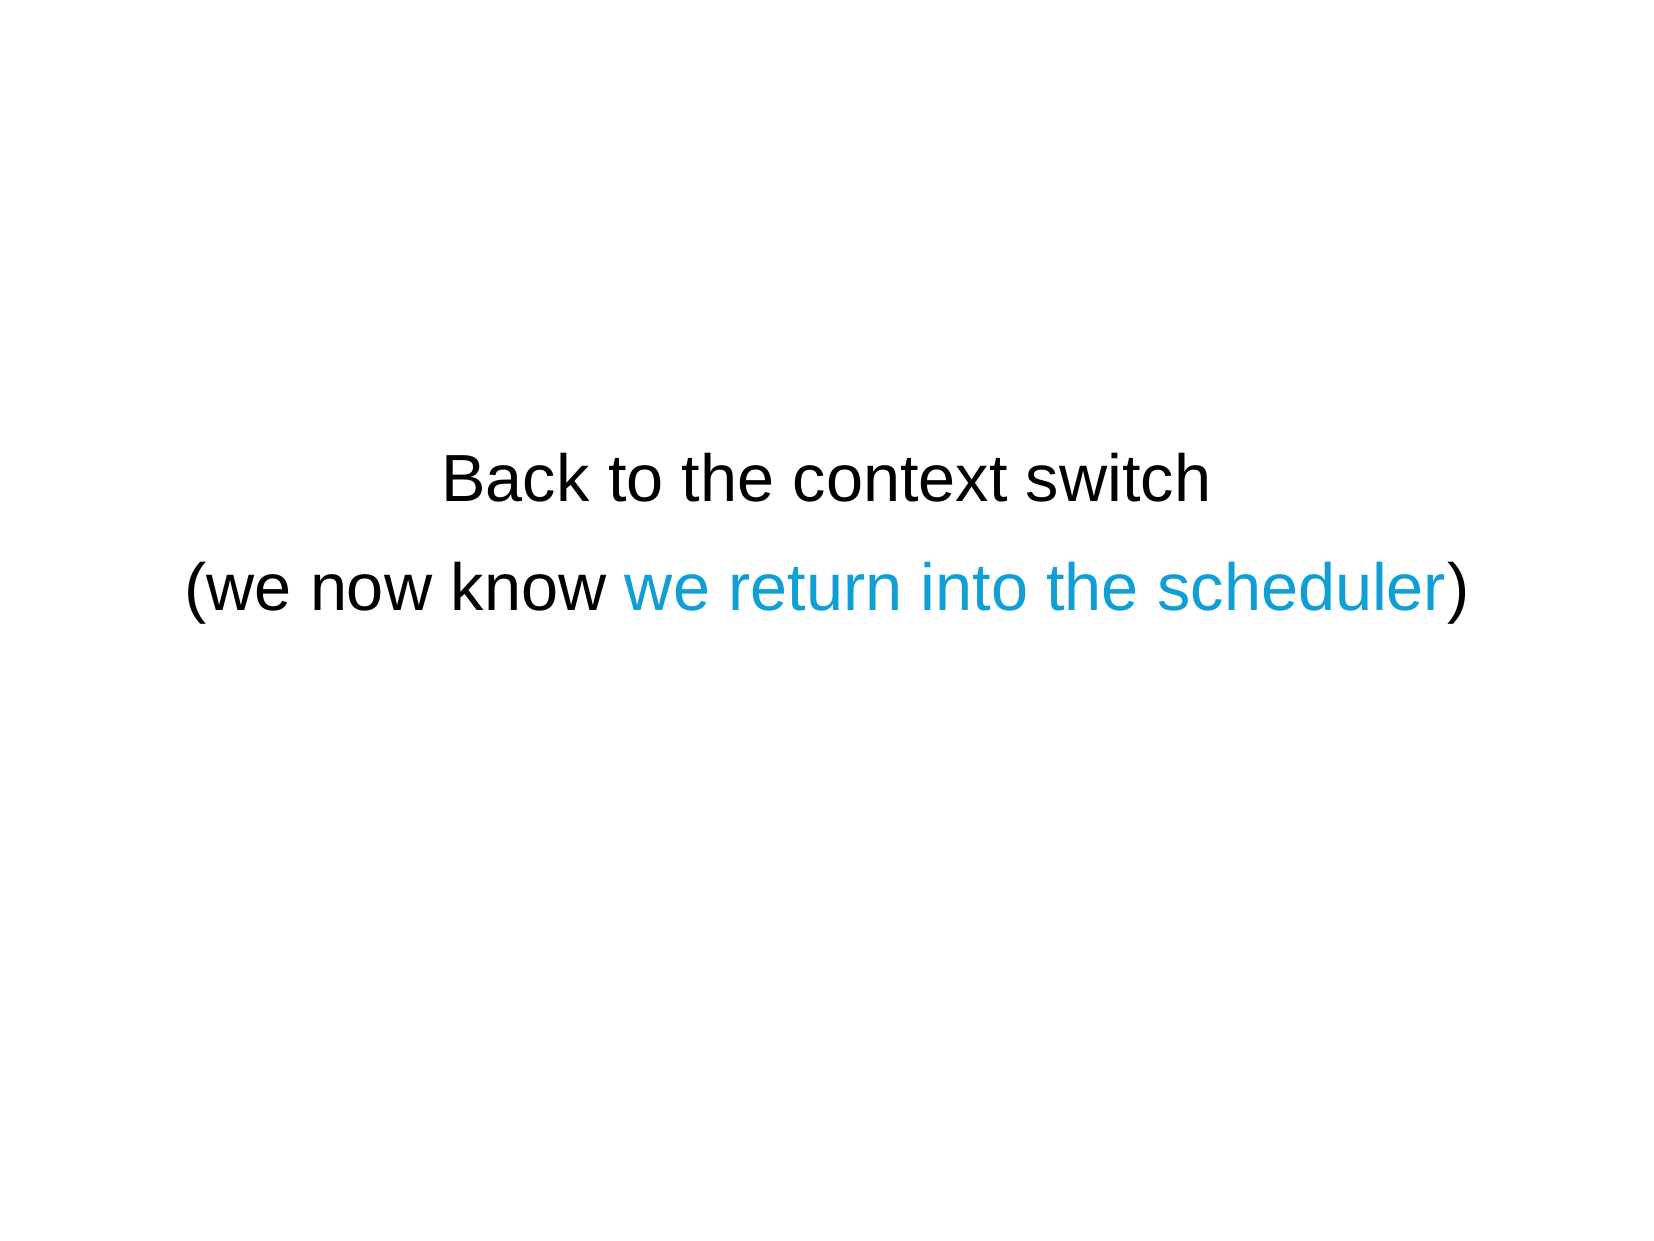

Back to the context switch
(we now know we return into the scheduler)